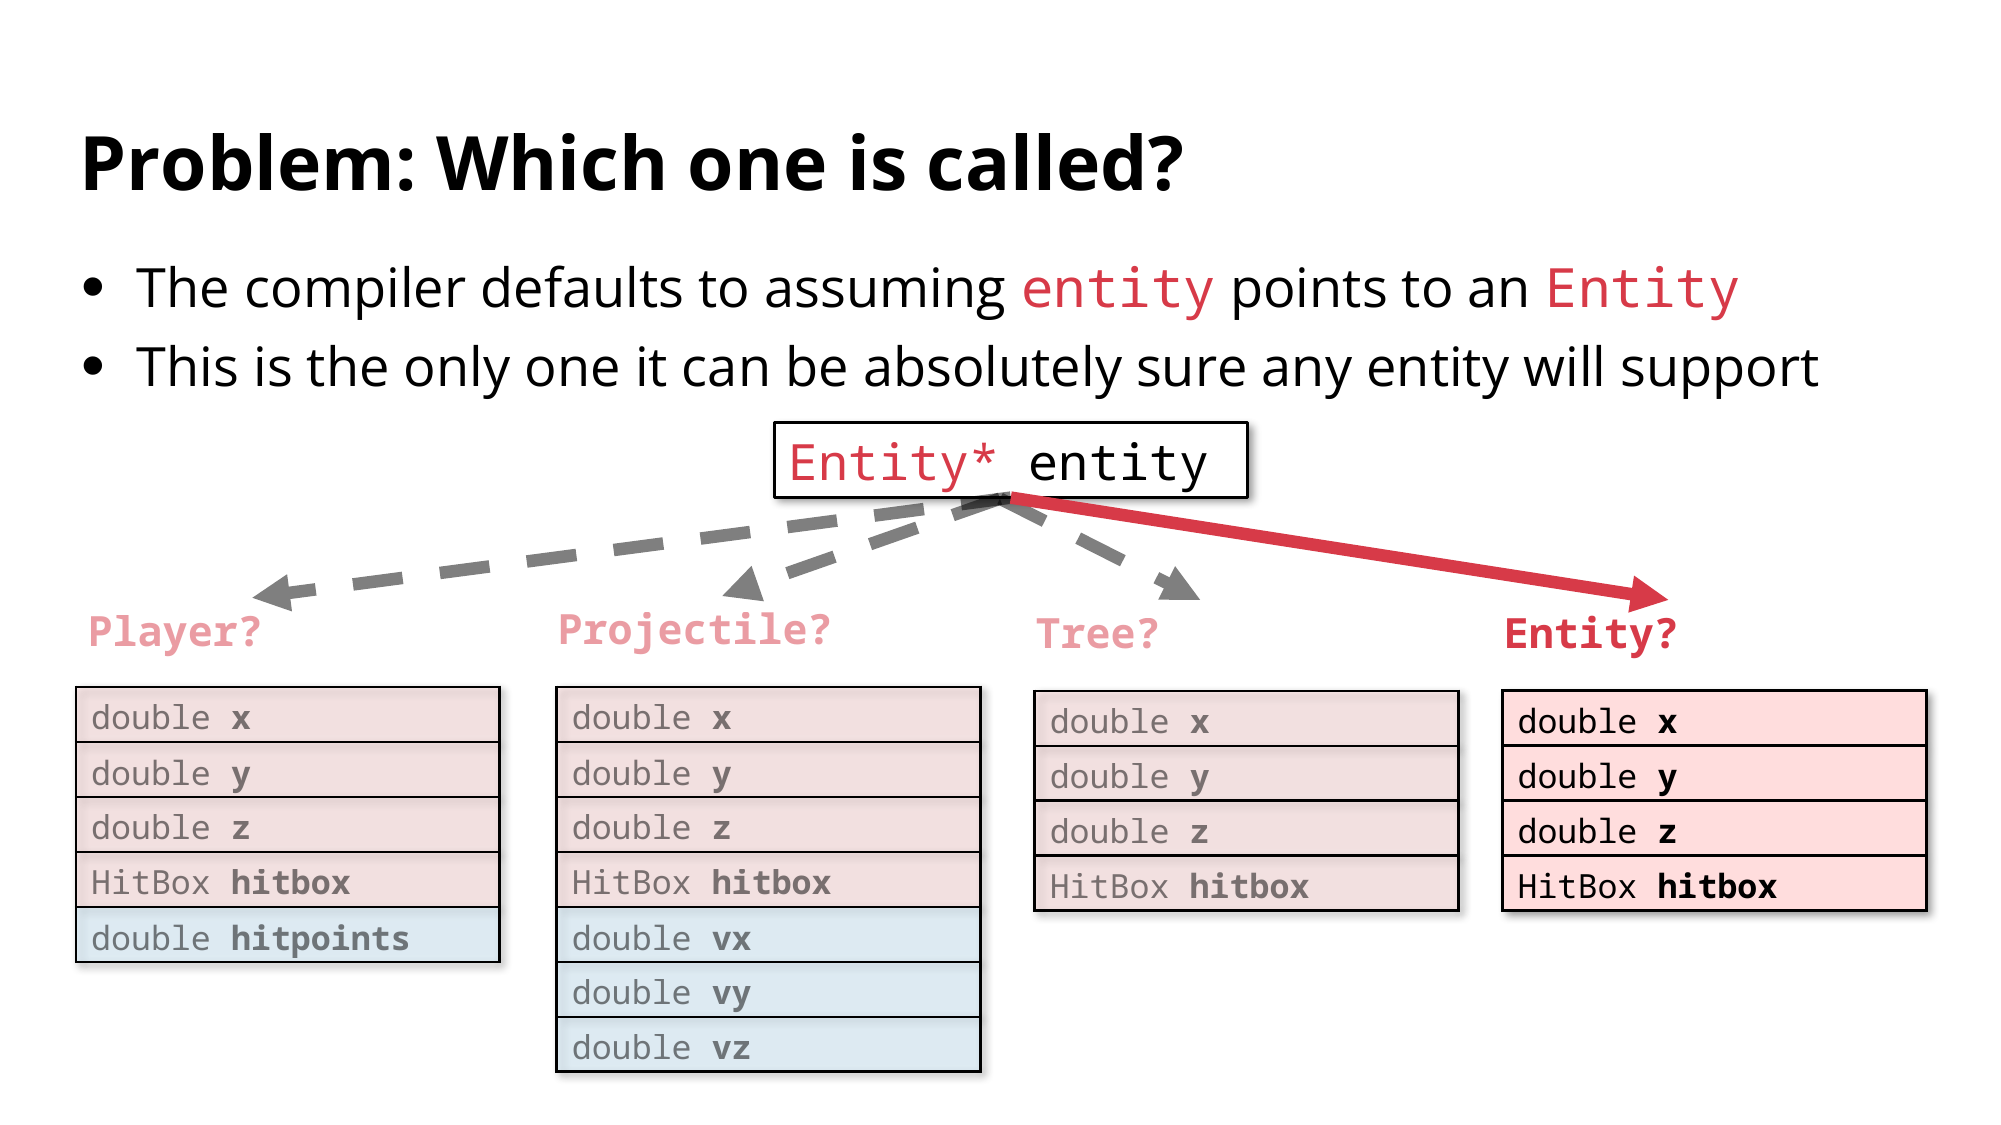

# Problem: Which one is called?
The compiler defaults to assuming entity points to an Entity
This is the only one it can be absolutely sure any entity will support
Entity* entity
Projectile?
Player?
Entity?
Tree?
| double x |
| --- |
| double y |
| double z |
| HitBox hitbox |
| double hitpoints |
| double x |
| --- |
| double y |
| double z |
| HitBox hitbox |
| double vx |
| double vy |
| double vz |
| double x |
| --- |
| double y |
| double z |
| HitBox hitbox |
| double x |
| --- |
| double y |
| double z |
| HitBox hitbox |